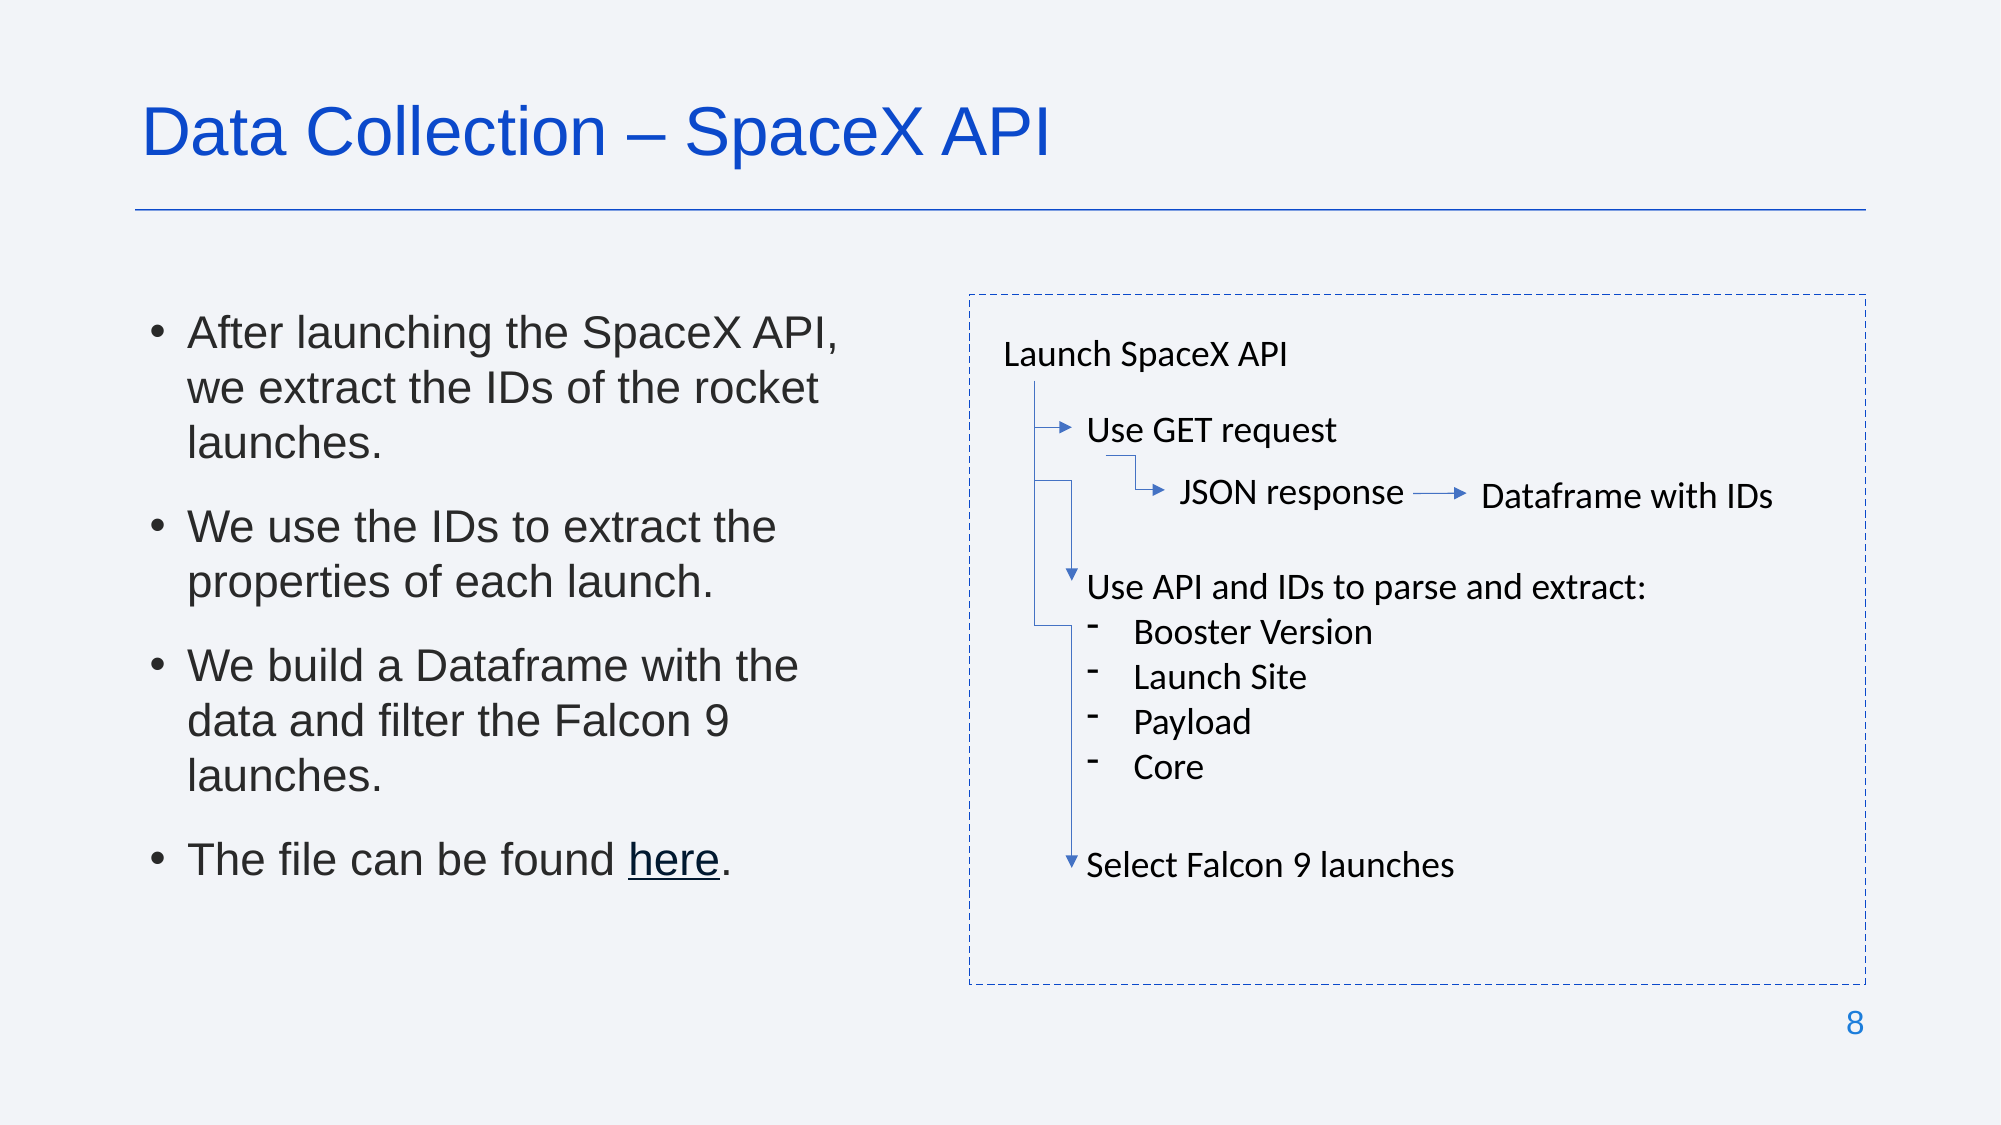

Data Collection – SpaceX API

After launching the SpaceX API, we extract the IDs of the rocket launches.
We use the IDs to extract the properties of each launch.
We build a Dataframe with the data and filter the Falcon 9 launches.
The file can be found here.

Launch SpaceX API
Use GET request
JSON response
Dataframe with IDs
Use API and IDs to parse and extract:
Booster Version
Launch Site
Payload
Core
Select Falcon 9 launches
8